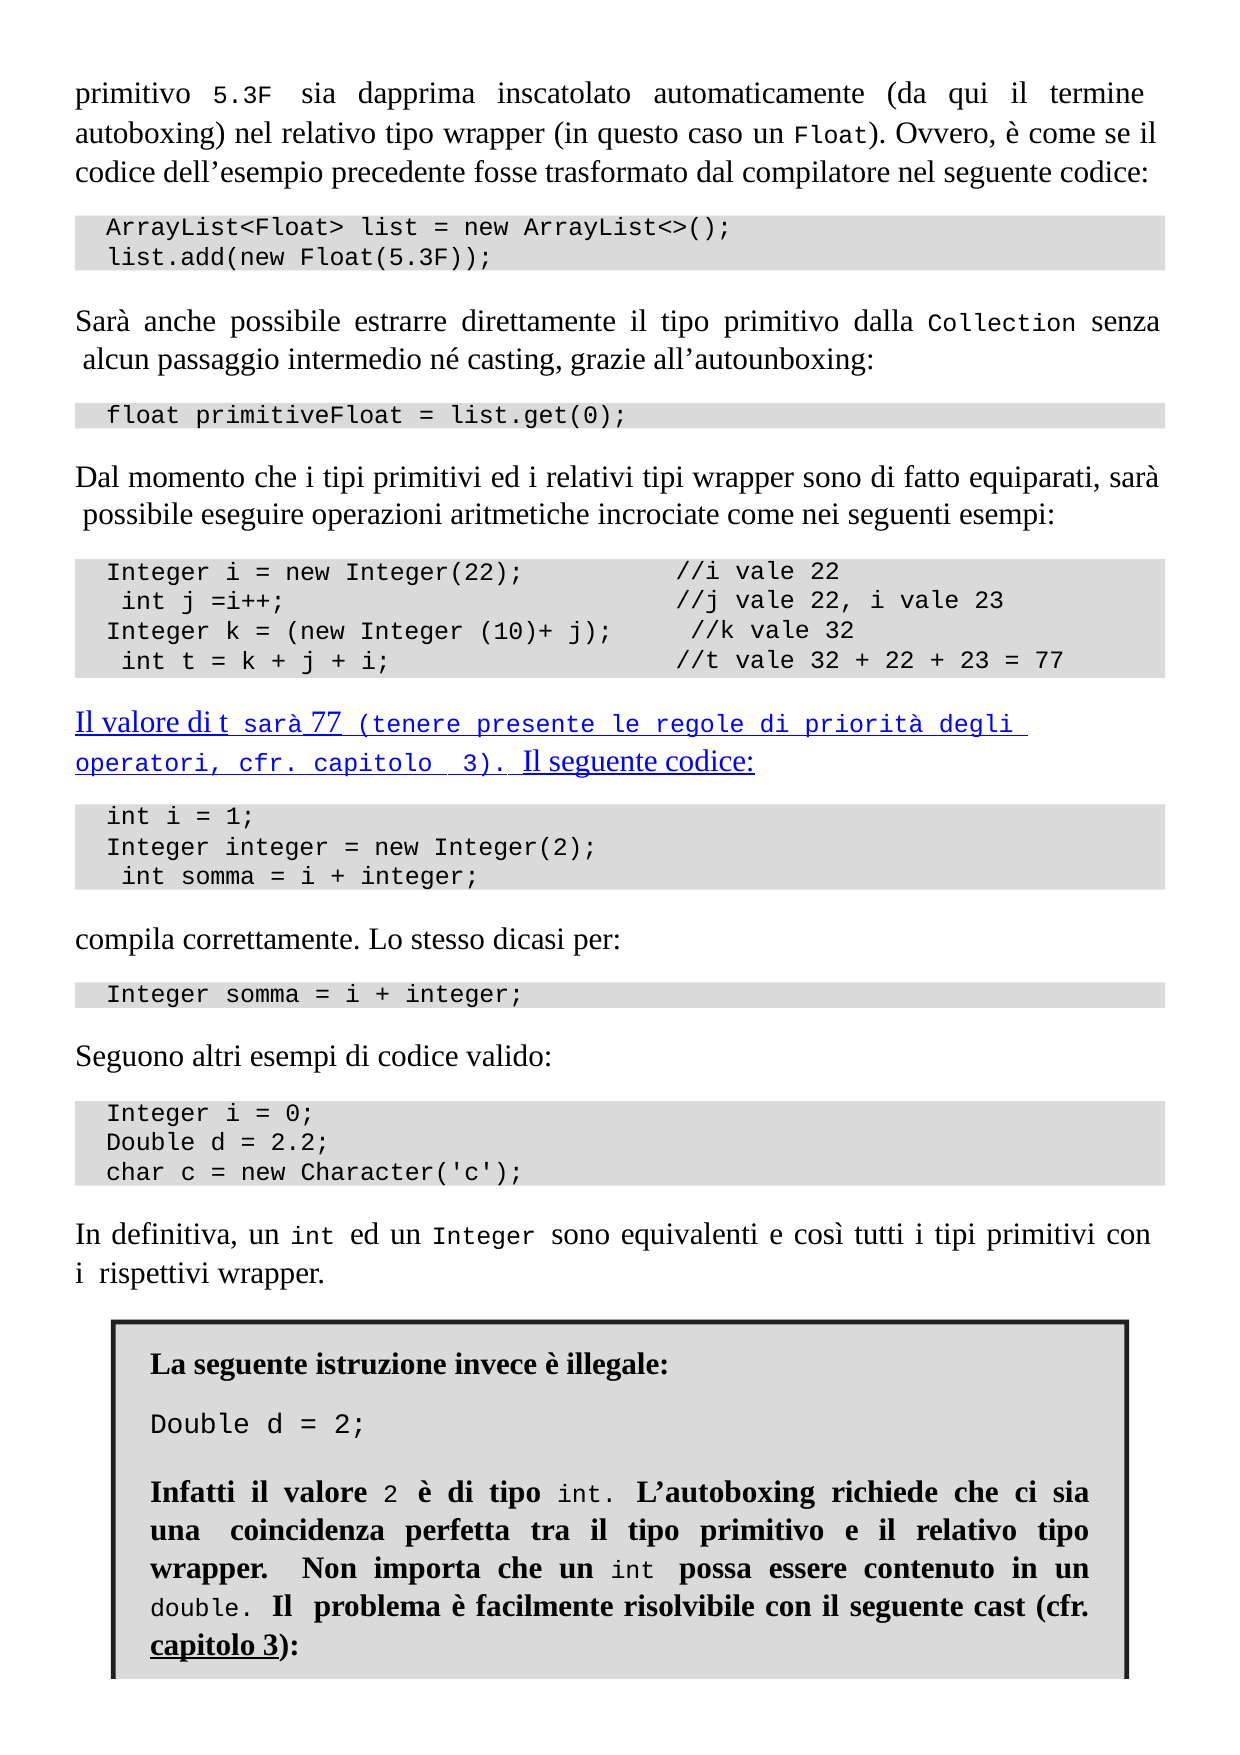

primitivo 5.3F sia dapprima inscatolato automaticamente (da qui il termine  autoboxing) nel relativo tipo wrapper (in questo caso un Float). Ovvero, è come se il  codice dell’esempio precedente fosse trasformato dal compilatore nel seguente codice:
ArrayList<Float> list = new ArrayList<>();
list.add(new Float(5.3F));
Sarà anche possibile estrarre direttamente il tipo primitivo dalla Collection senza  alcun passaggio intermedio né casting, grazie all’autounboxing:
float primitiveFloat = list.get(0);
Dal momento che i tipi primitivi ed i relativi tipi wrapper sono di fatto equiparati, sarà  possibile eseguire operazioni aritmetiche incrociate come nei seguenti esempi:
Integer i = new Integer(22);  int j =i++;
Integer k = (new Integer (10)+ j);  int t = k + j + i;
//i vale 22
//j vale 22, i vale 23
//k vale 32
//t vale 32 + 22 + 23 = 77

Il valore di t sarà 77 (tenere presente le regole di priorità degli operatori, cfr. capitolo  3). Il seguente codice:
int i = 1;
Integer integer = new Integer(2);  int somma = i + integer;
compila correttamente. Lo stesso dicasi per:
Integer somma = i + integer;
Seguono altri esempi di codice valido:
Integer i = 0;
Double d = 2.2;
char c = new Character('c');
In definitiva, un int ed un Integer sono equivalenti e così tutti i tipi primitivi con i  rispettivi wrapper.

La seguente istruzione invece è illegale:
Double d = 2;

Infatti il valore 2 è di tipo int. L’autoboxing richiede che ci sia una  coincidenza perfetta tra il tipo primitivo e il relativo tipo wrapper.  Non importa che un int possa essere contenuto in un double. Il  problema è facilmente risolvibile con il seguente cast (cfr. capitolo 3):